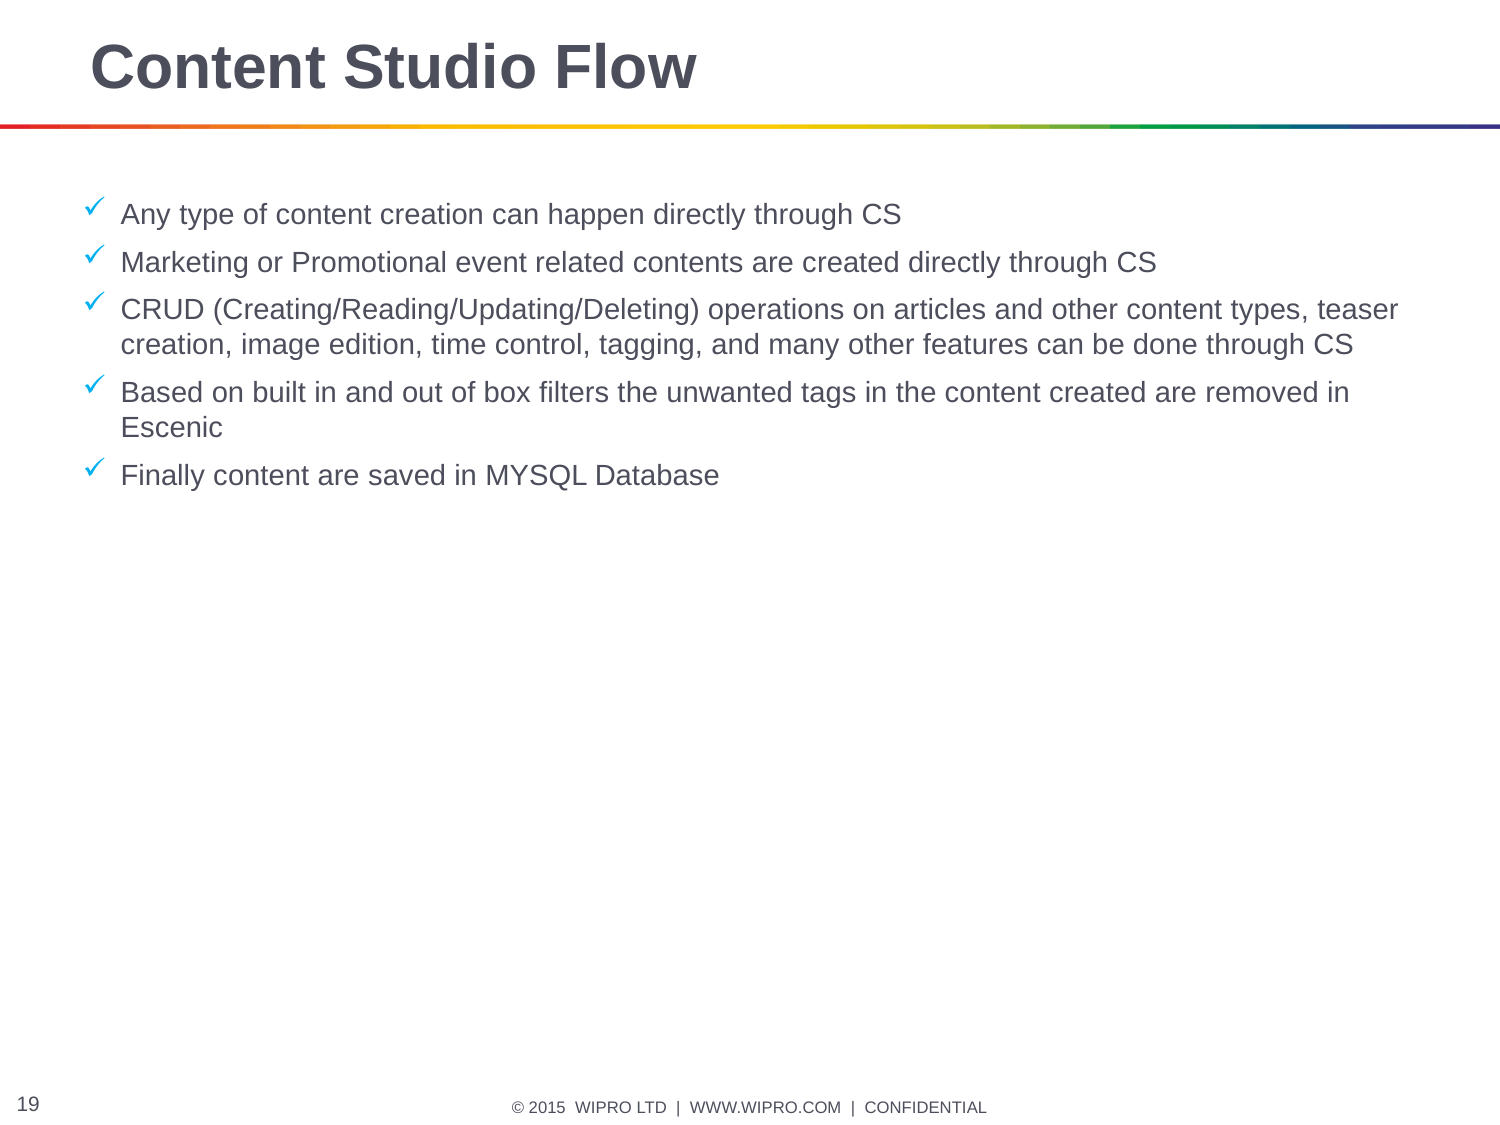

# Content Studio Flow
Any type of content creation can happen directly through CS
Marketing or Promotional event related contents are created directly through CS
CRUD (Creating/Reading/Updating/Deleting) operations on articles and other content types, teaser creation, image edition, time control, tagging, and many other features can be done through CS
Based on built in and out of box filters the unwanted tags in the content created are removed in Escenic
Finally content are saved in MYSQL Database